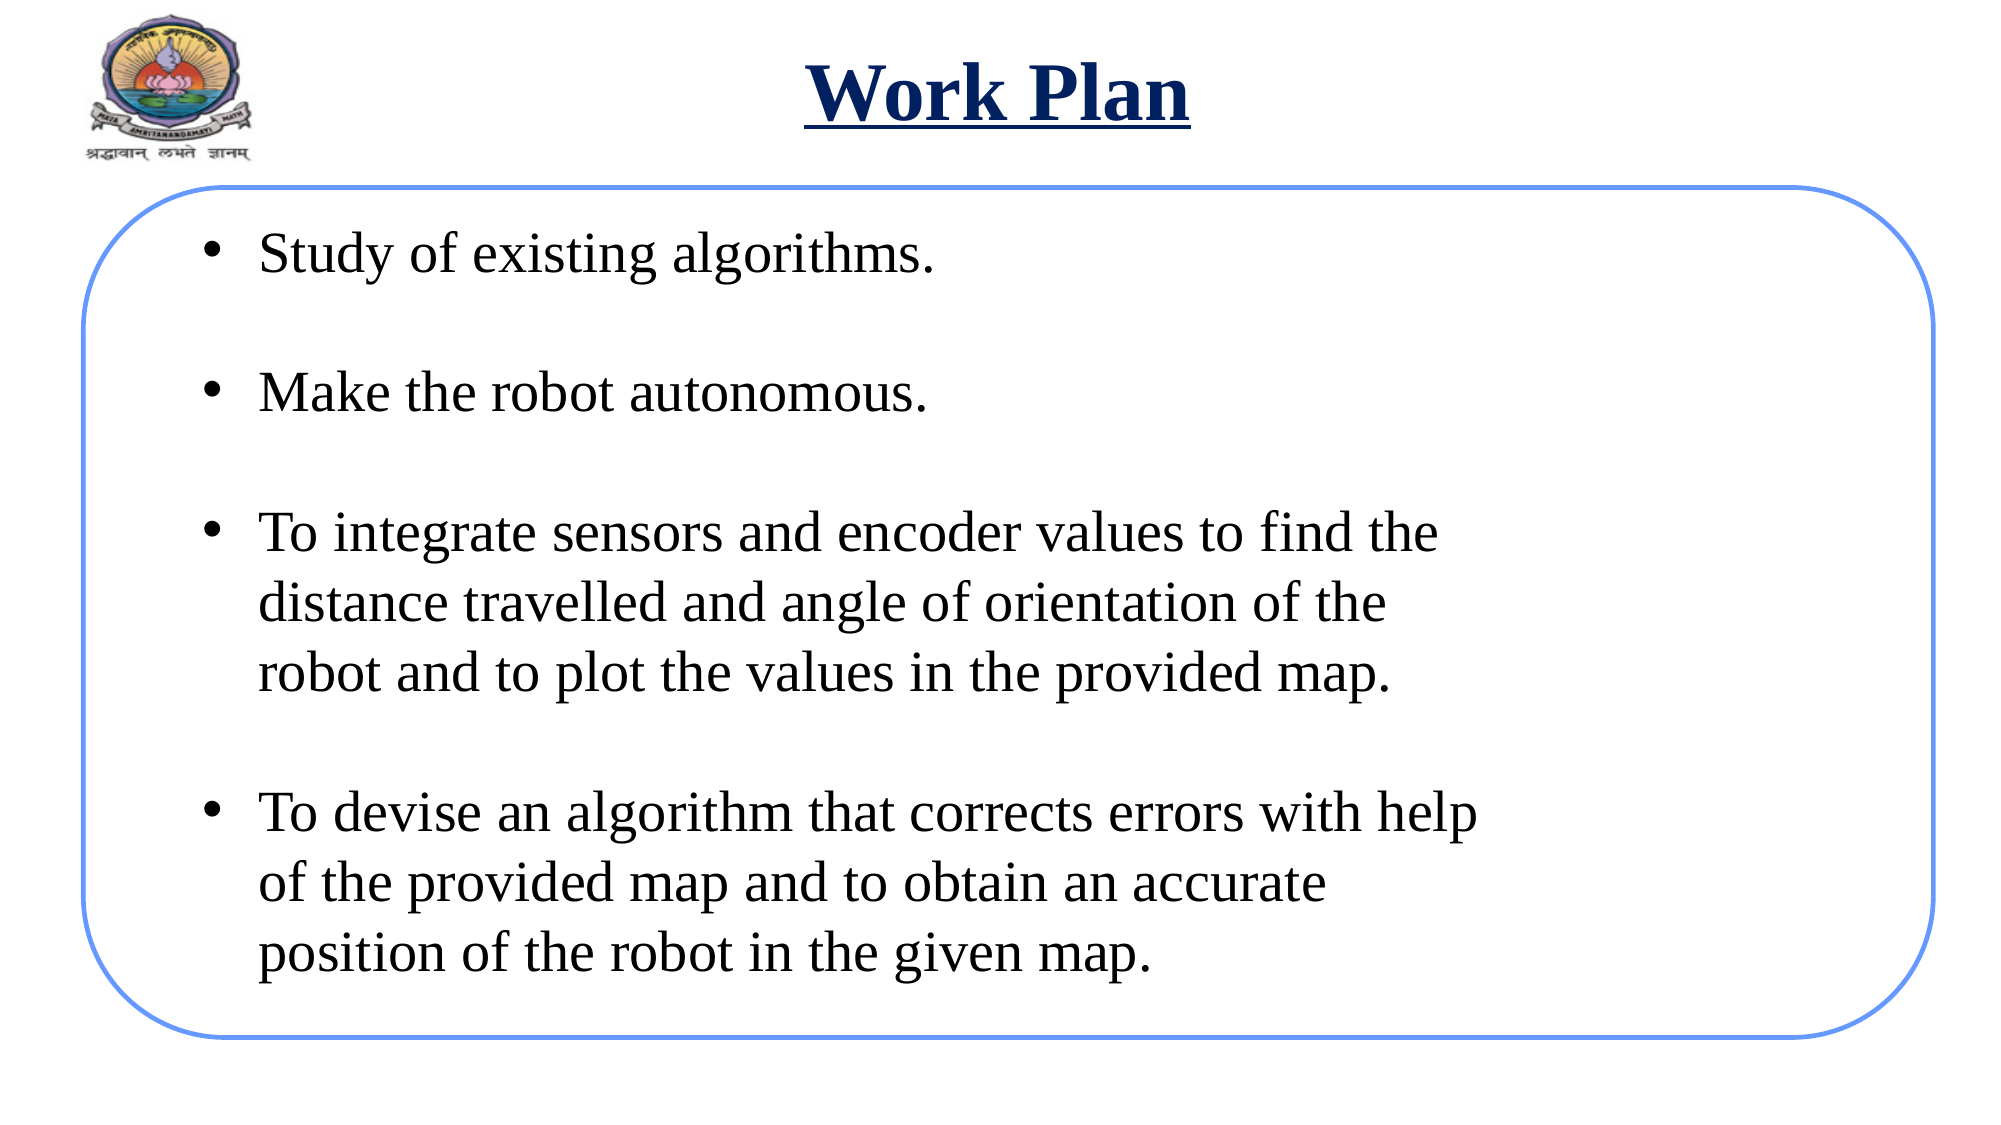

Work Plan

Study of existing algorithms.

Make the robot autonomous.

To integrate sensors and encoder values to find the distance travelled and angle of orientation of the robot and to plot the values in the provided map.

To devise an algorithm that corrects errors with help of the provided map and to obtain an accurate position of the robot in the given map.